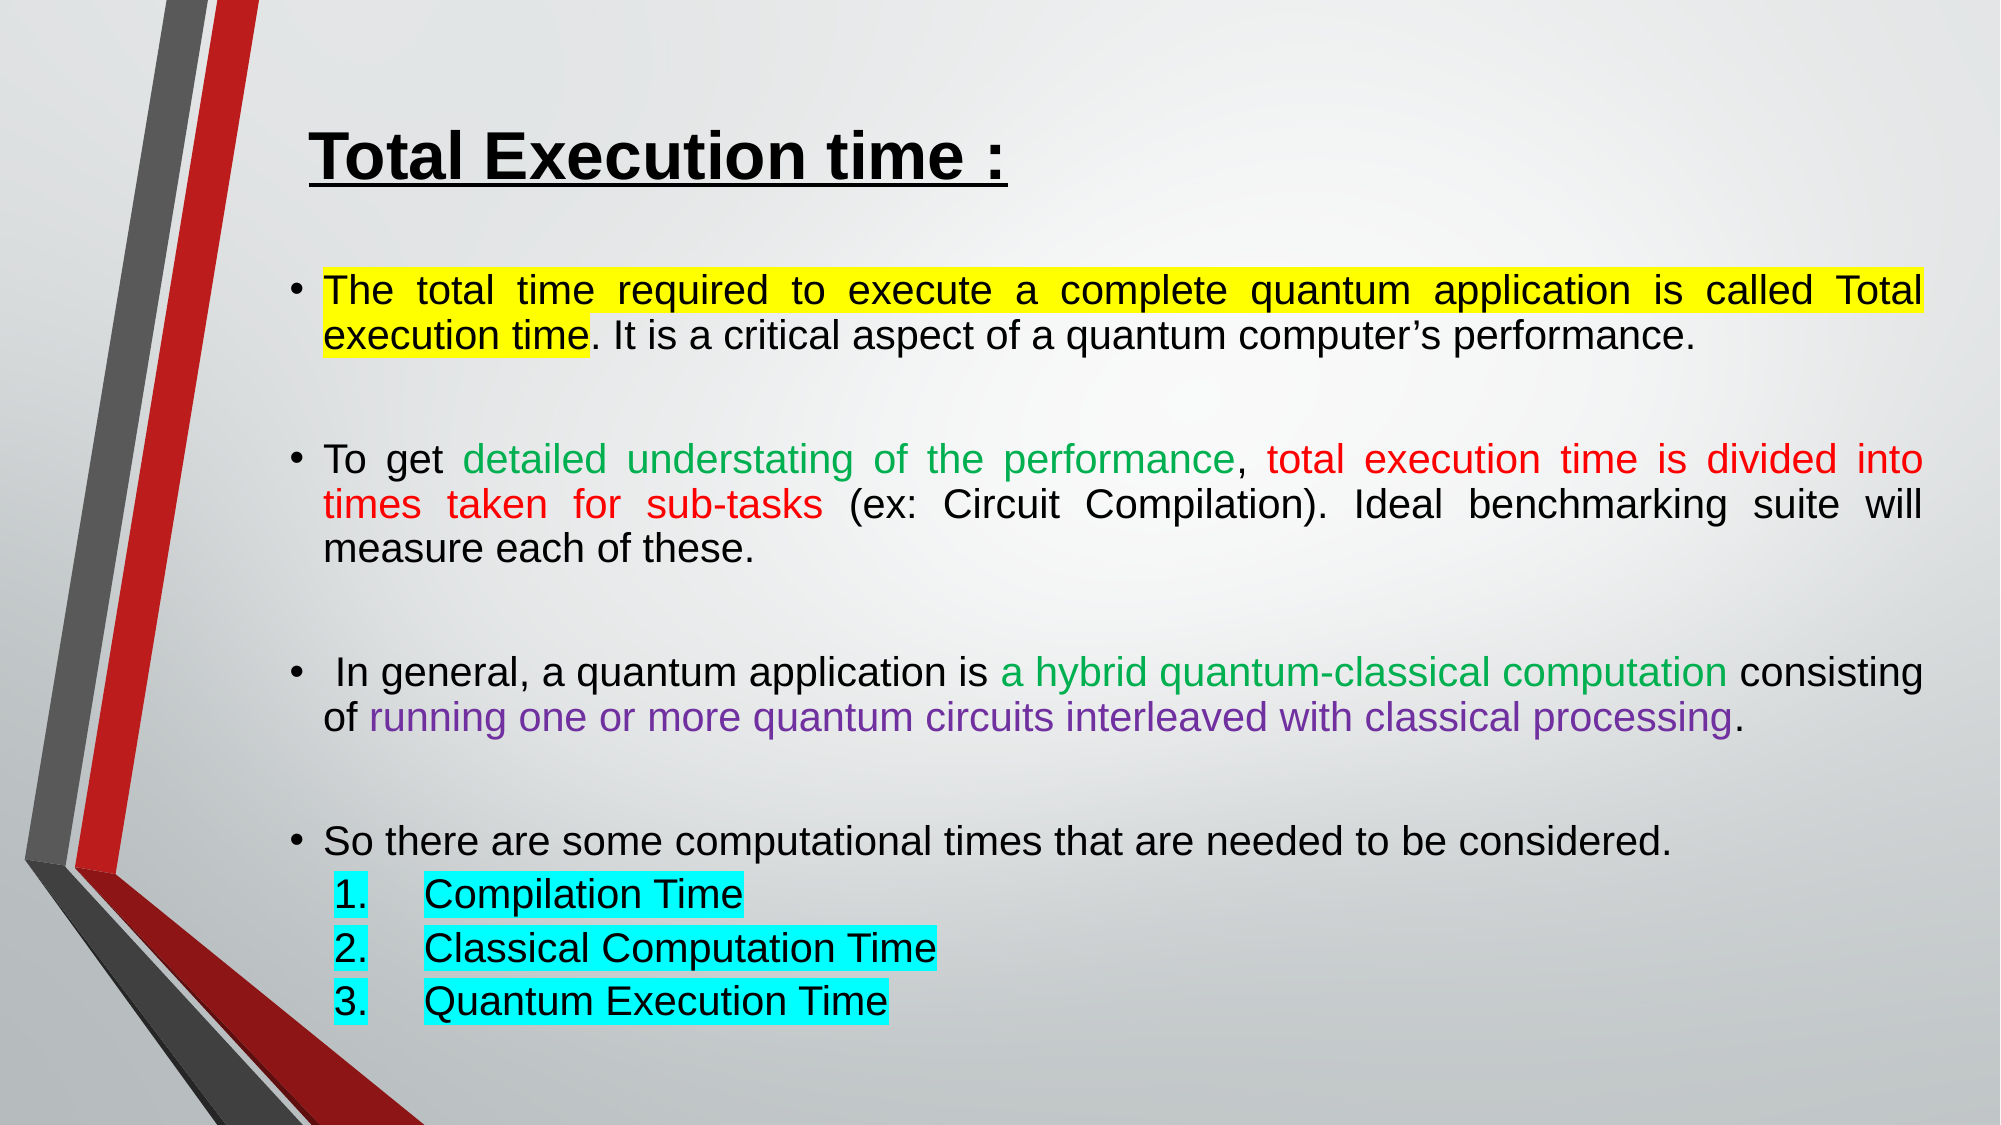

# Total Execution time :
The total time required to execute a complete quantum application is called Total execution time. It is a critical aspect of a quantum computer’s performance.

To get detailed understating of the performance, total execution time is divided into times taken for sub-tasks (ex: Circuit Compilation). Ideal benchmarking suite will measure each of these.

 In general, a quantum application is a hybrid quantum-classical computation consisting of running one or more quantum circuits interleaved with classical processing.

So there are some computational times that are needed to be considered.
Compilation Time
Classical Computation Time
Quantum Execution Time